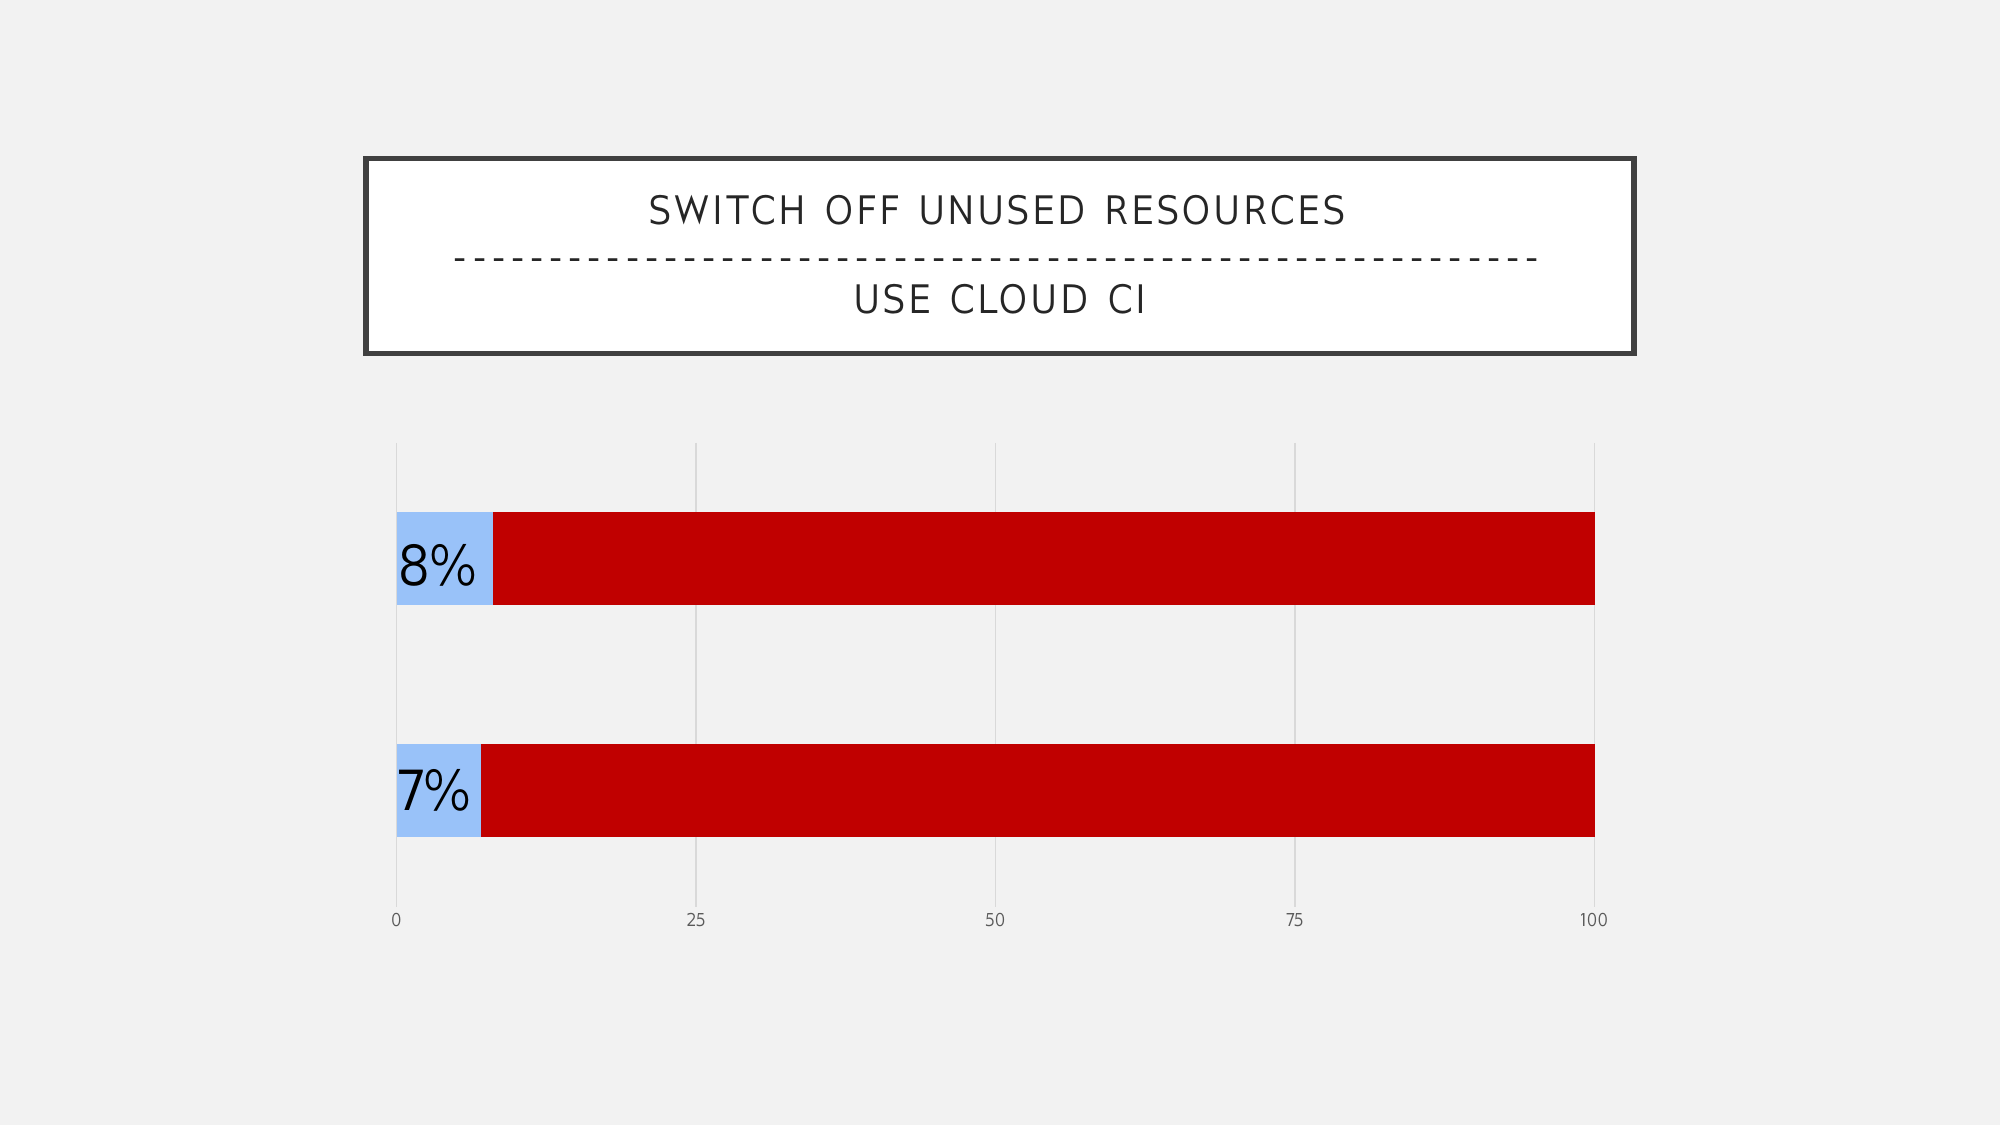

# Switch off unused resources --------------------------------------------------------- USE CLOUD CI

### Chart

| Category |  |  |
|---|---|---|
8%
7%